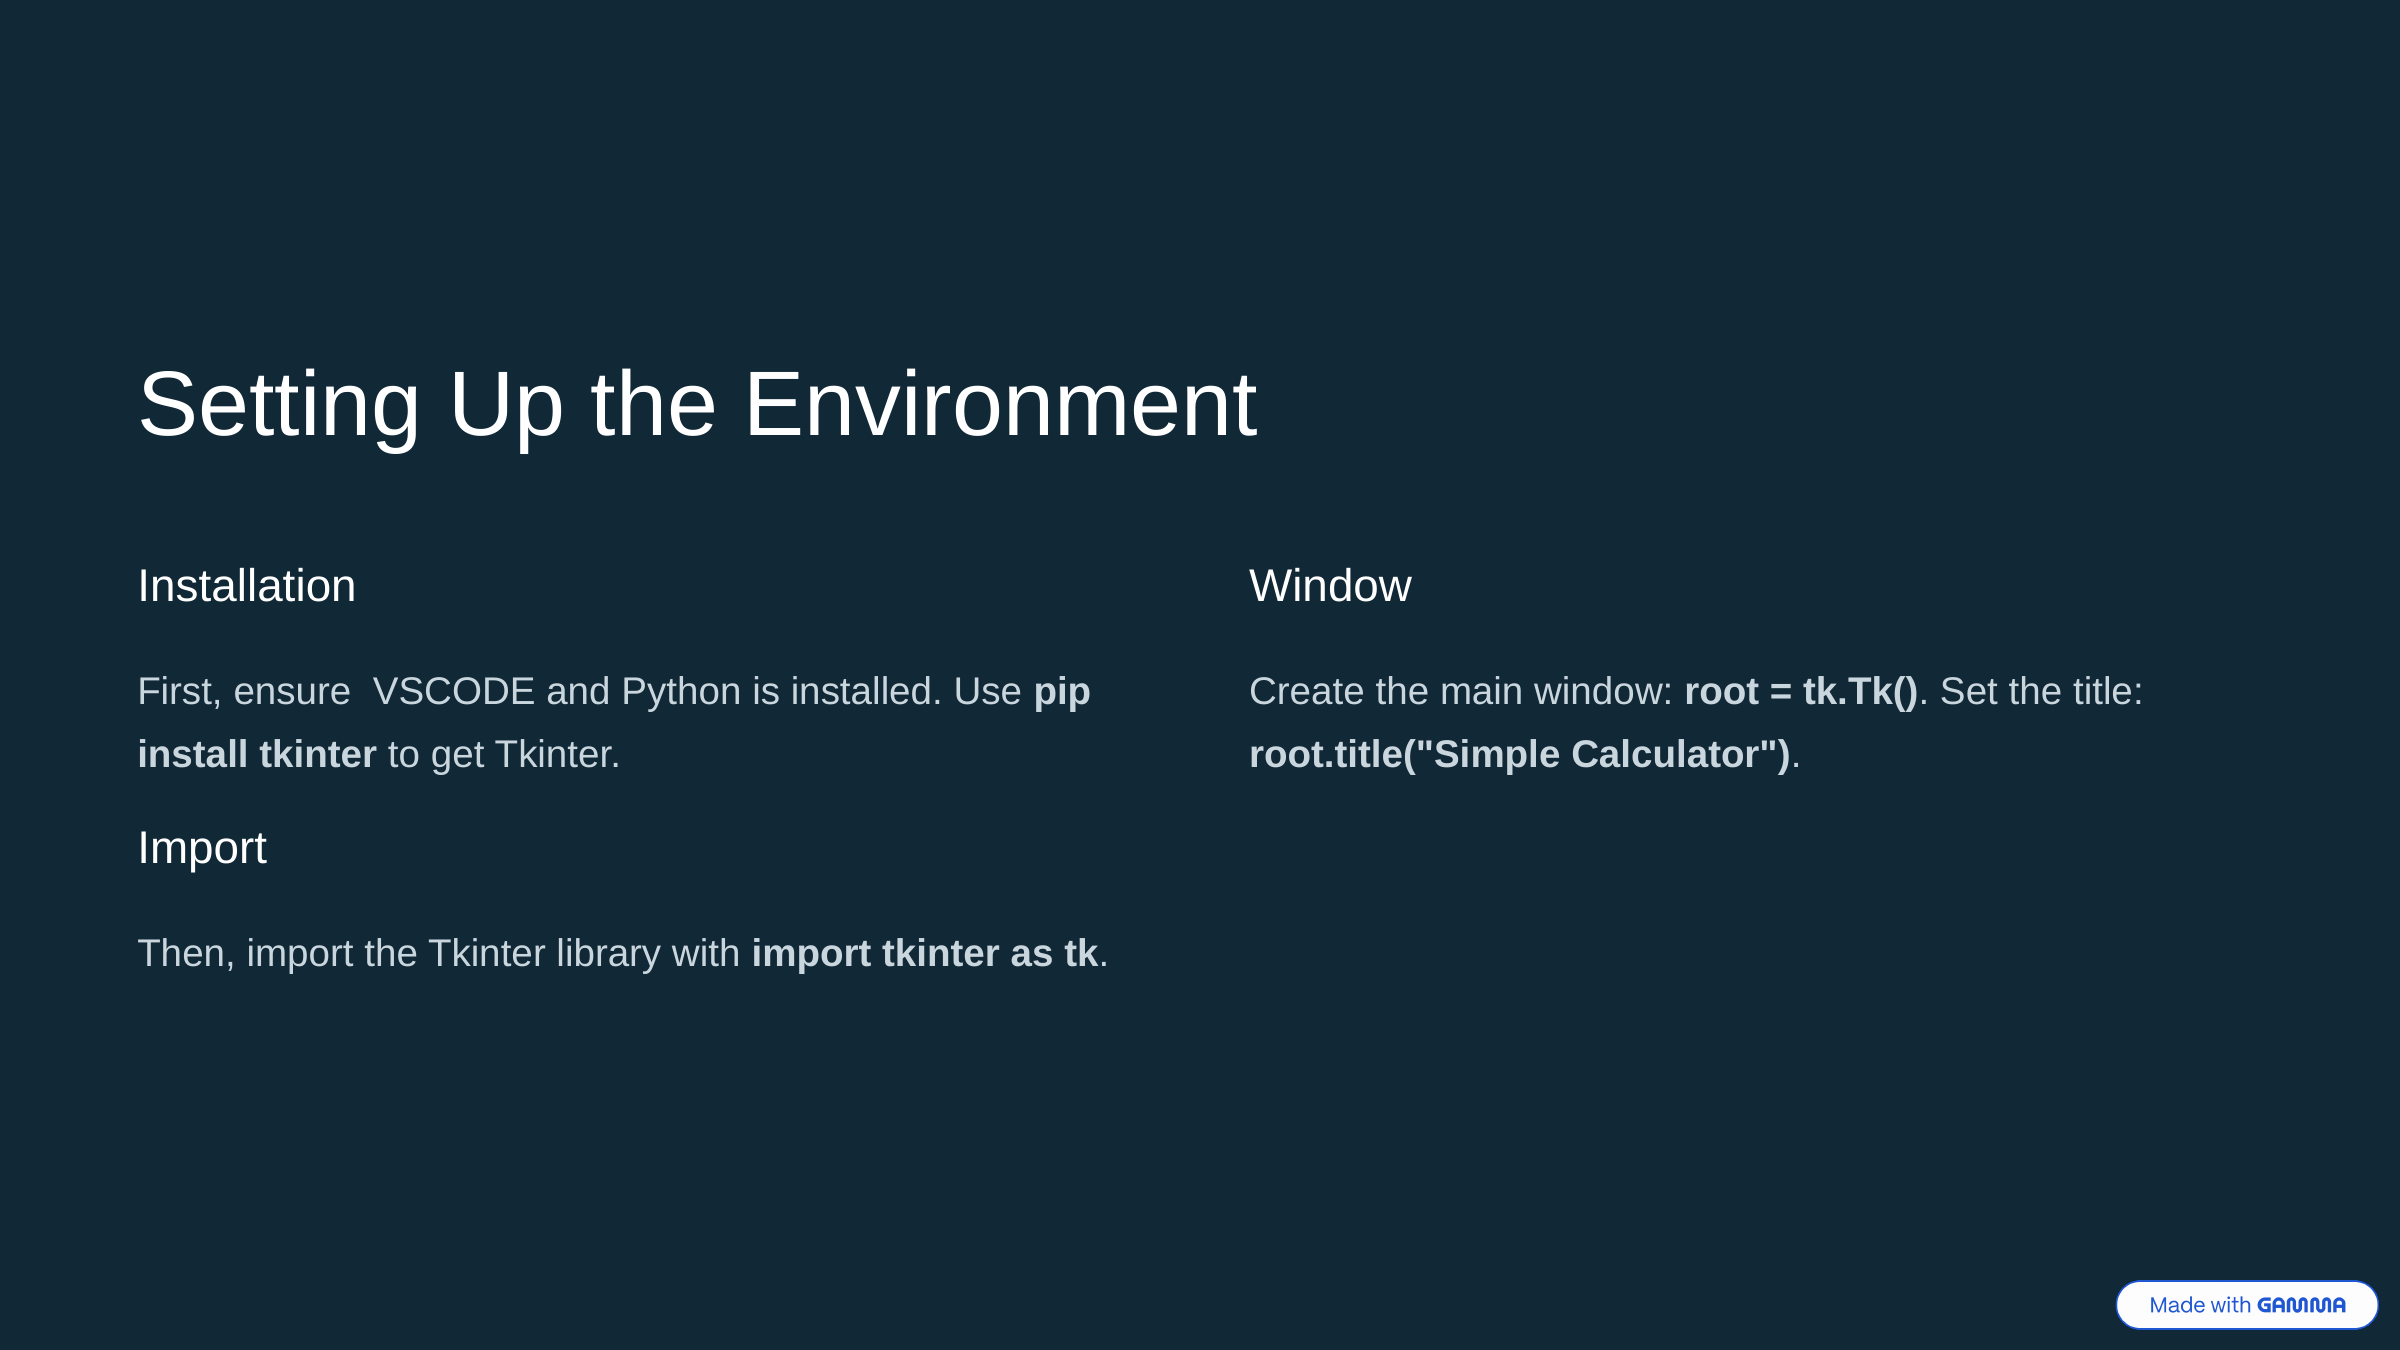

Setting Up the Environment
Installation
Window
First, ensure  VSCODE and Python is installed. Use pip install tkinter to get Tkinter.
Create the main window: root = tk.Tk(). Set the title: root.title("Simple Calculator").
Import
Then, import the Tkinter library with import tkinter as tk.